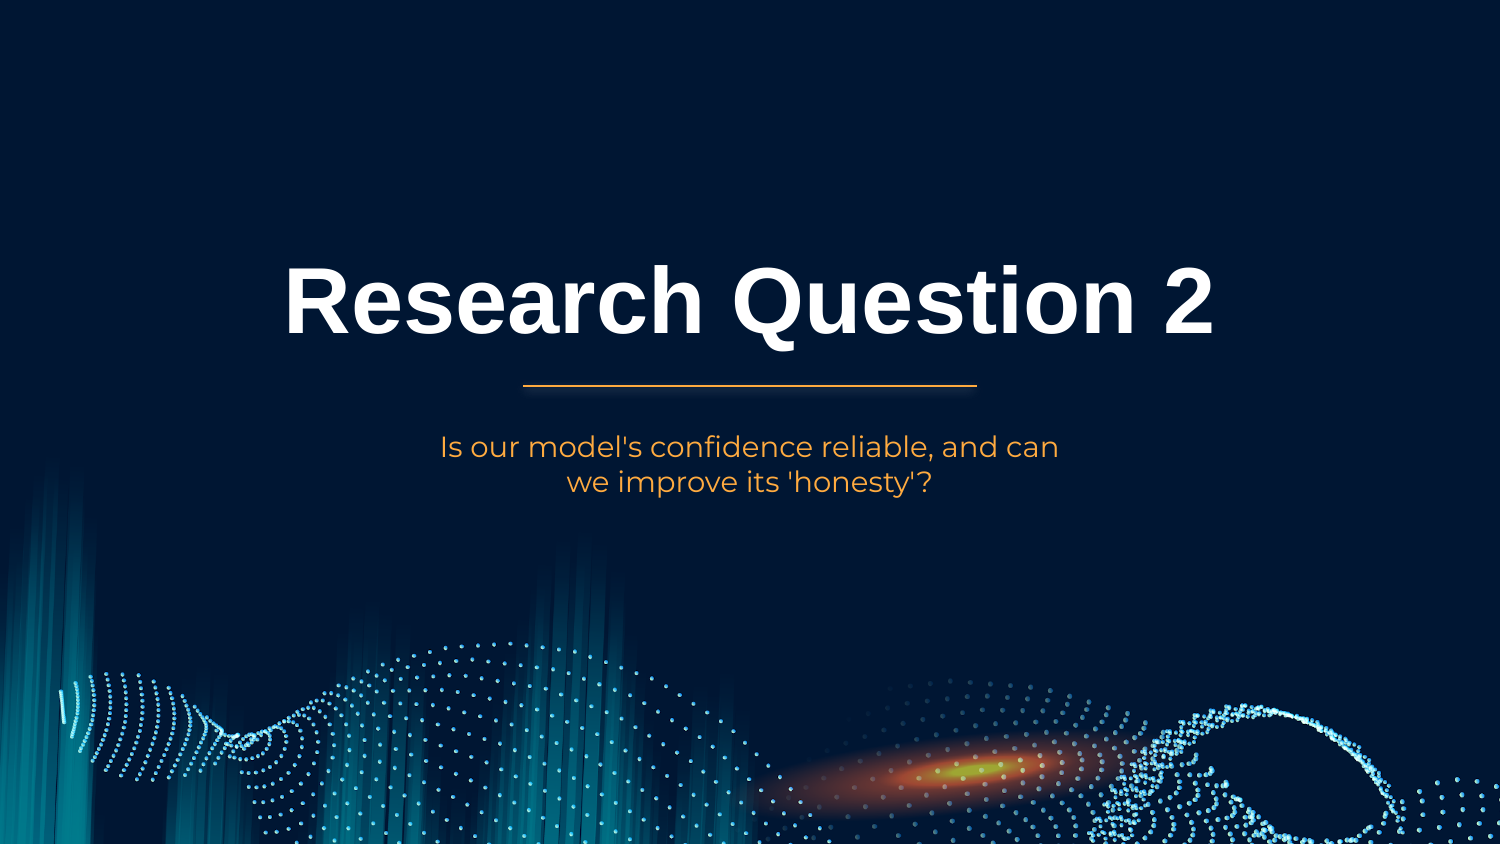

# Research Question 2
Is our model's confidence reliable, and can we improve its 'honesty'?